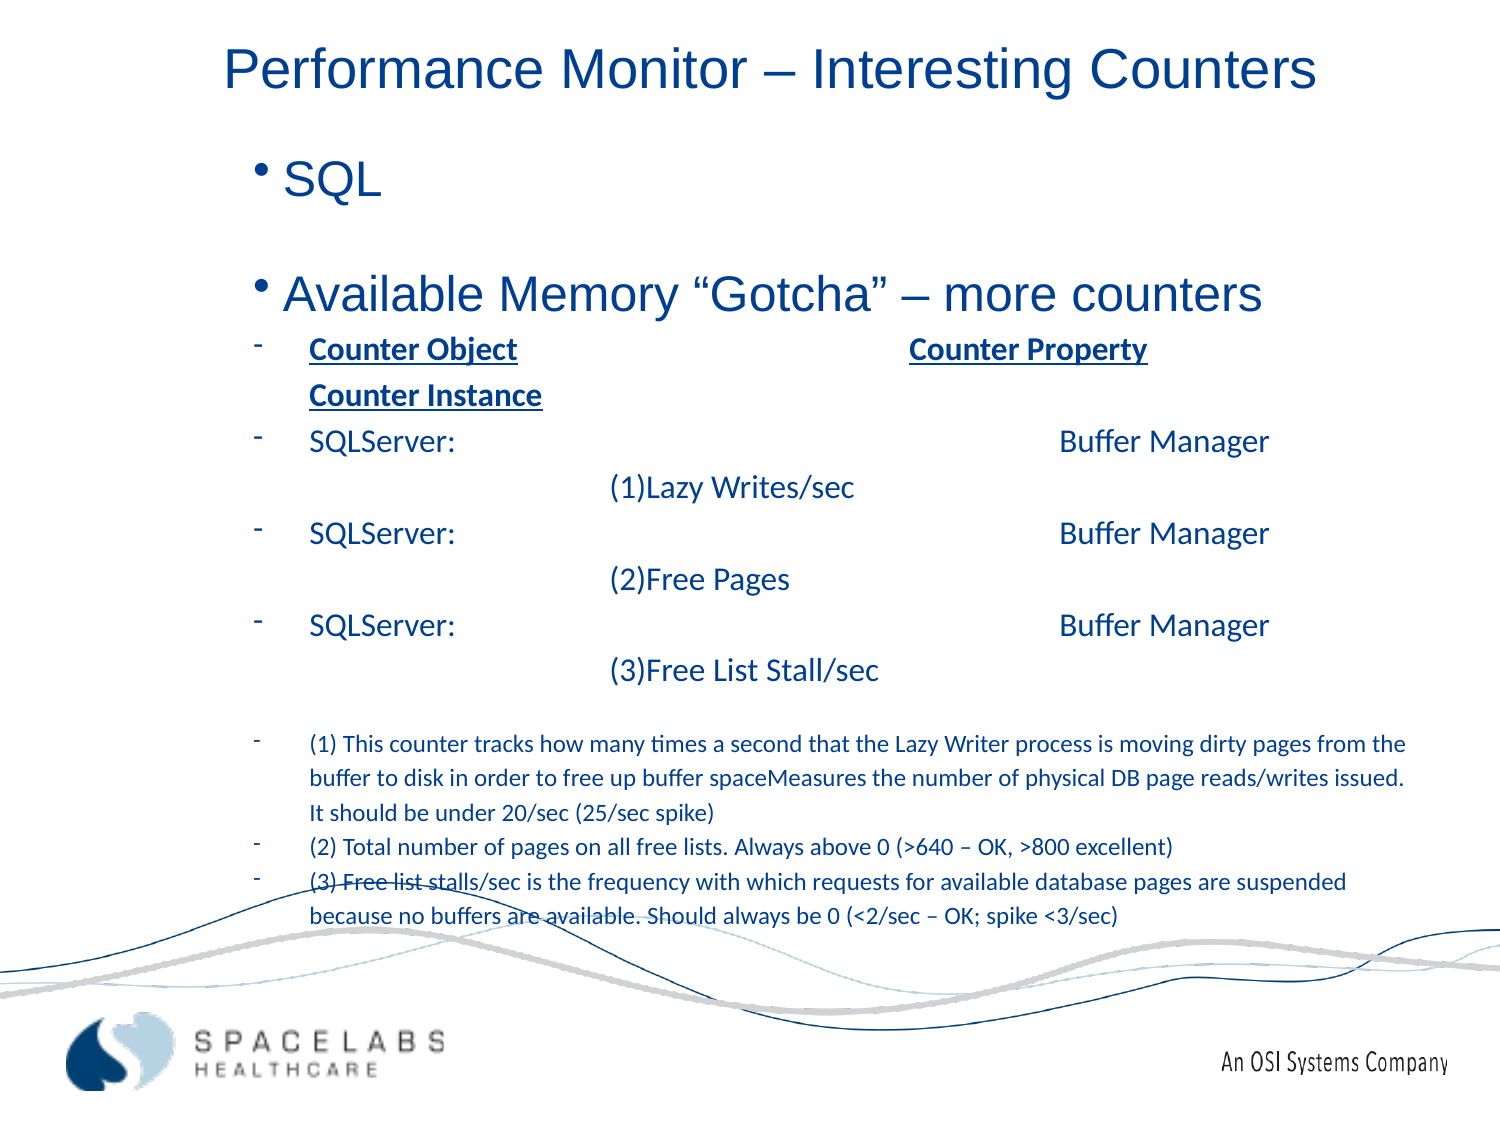

Performance Monitor – Interesting Counters
SQL

Available Memory “Gotcha” – more counters
Counter Object			Counter Property		Counter Instance
SQLServer: 				Buffer Manager			(1)Lazy Writes/sec
SQLServer: 				Buffer Manager			(2)Free Pages
SQLServer: 				Buffer Manager			(3)Free List Stall/sec

(1) This counter tracks how many times a second that the Lazy Writer process is moving dirty pages from the buffer to disk in order to free up buffer spaceMeasures the number of physical DB page reads/writes issued. It should be under 20/sec (25/sec spike)
(2) Total number of pages on all free lists. Always above 0 (>640 – OK, >800 excellent)
(3) Free list stalls/sec is the frequency with which requests for available database pages are suspended because no buffers are available. Should always be 0 (<2/sec – OK; spike <3/sec)